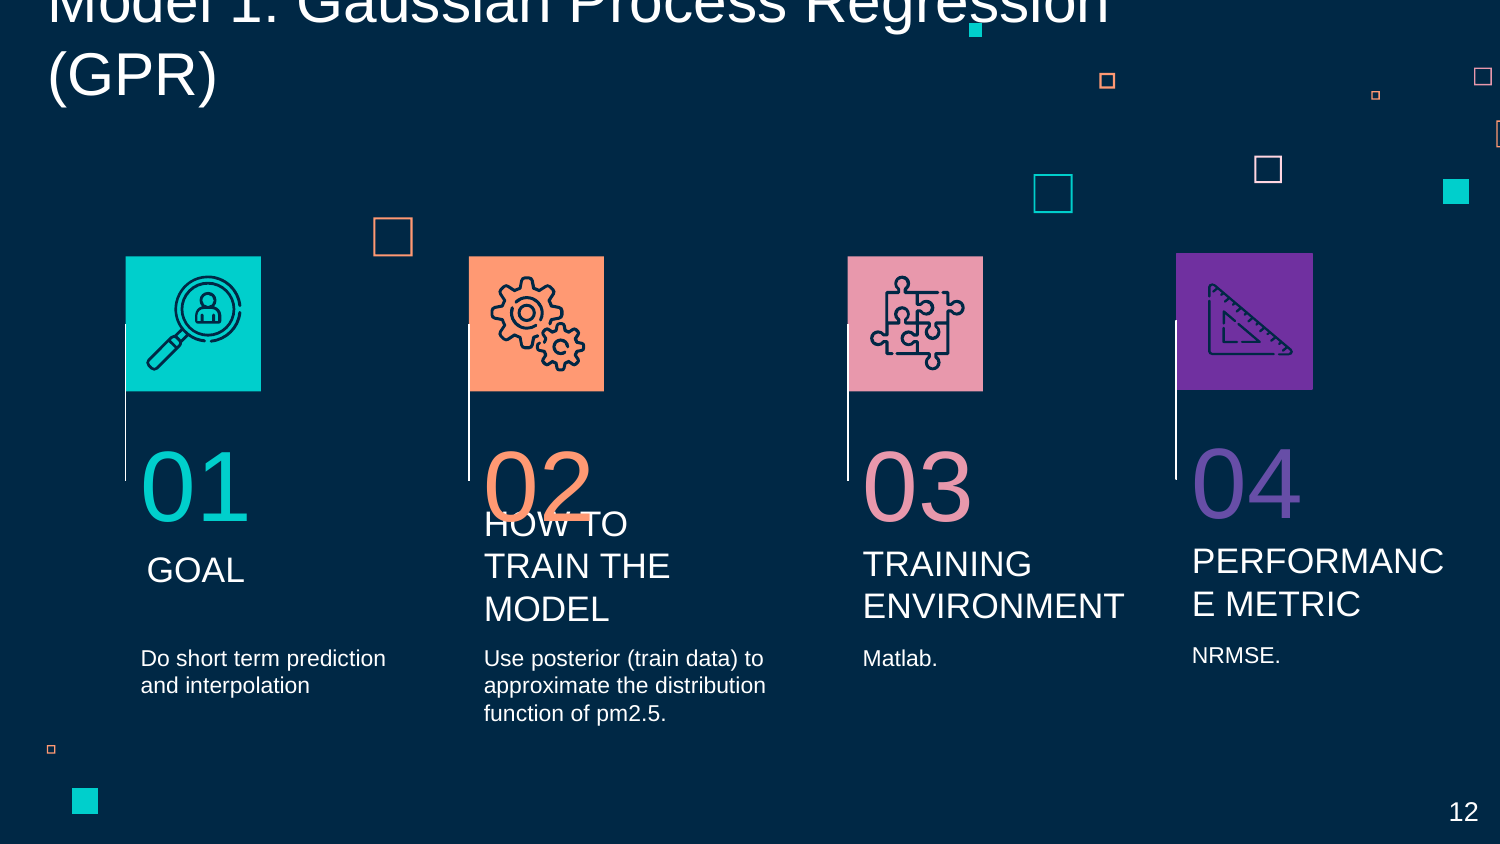

Model 1: Gaussian Process Regression (GPR)

04
01
02
03
# GOAL
PERFORMANCE METRIC
HOW TO TRAIN THE MODEL
TRAINING ENVIRONMENT
NRMSE.
Do short term prediction and interpolation
Use posterior (train data) to approximate the distribution function of pm2.5.
Matlab.
12